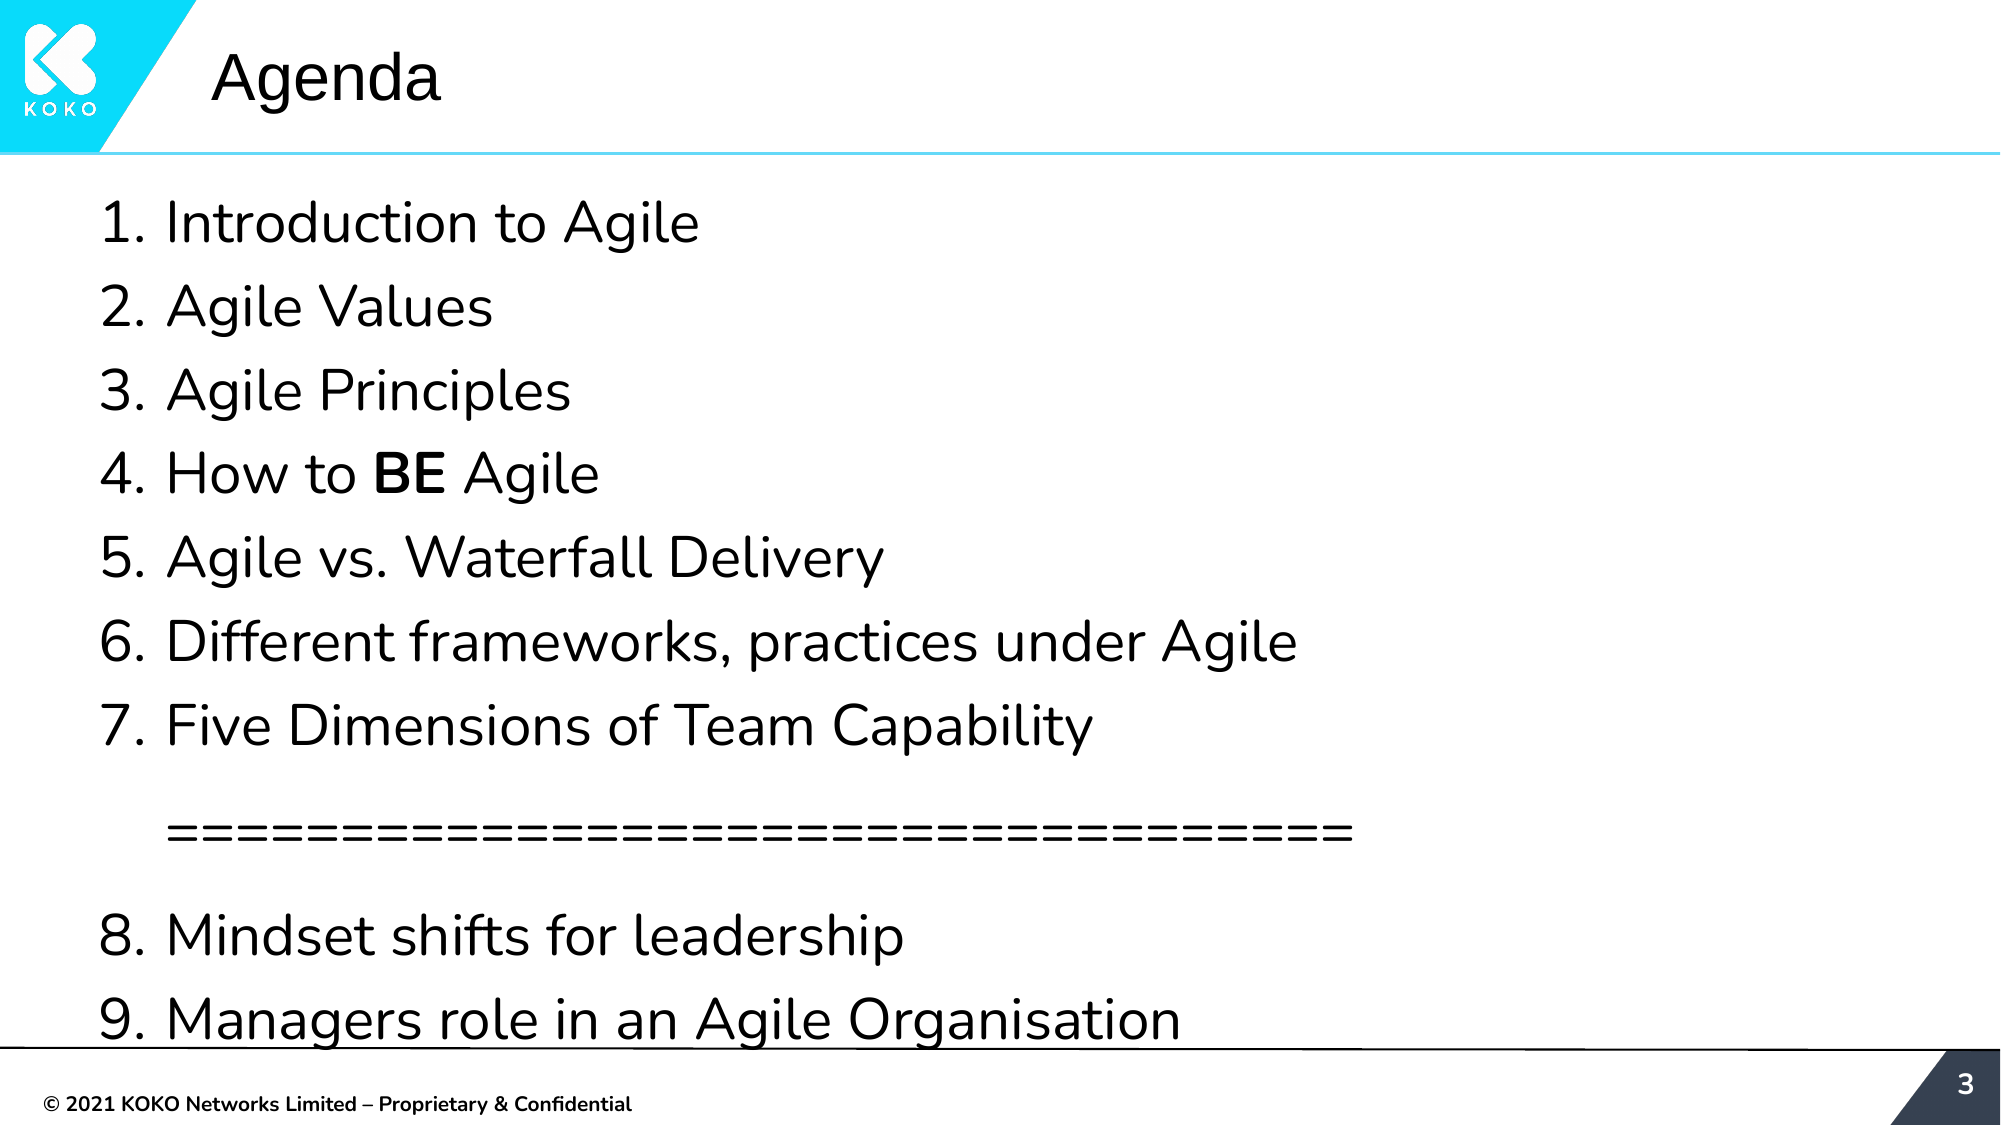

# Agenda
Introduction to Agile
Agile Values
Agile Principles
How to BE Agile
Agile vs. Waterfall Delivery
Different frameworks, practices under Agile
Five Dimensions of Team Capability
==================================
Mindset shifts for leadership
Managers role in an Agile Organisation
3